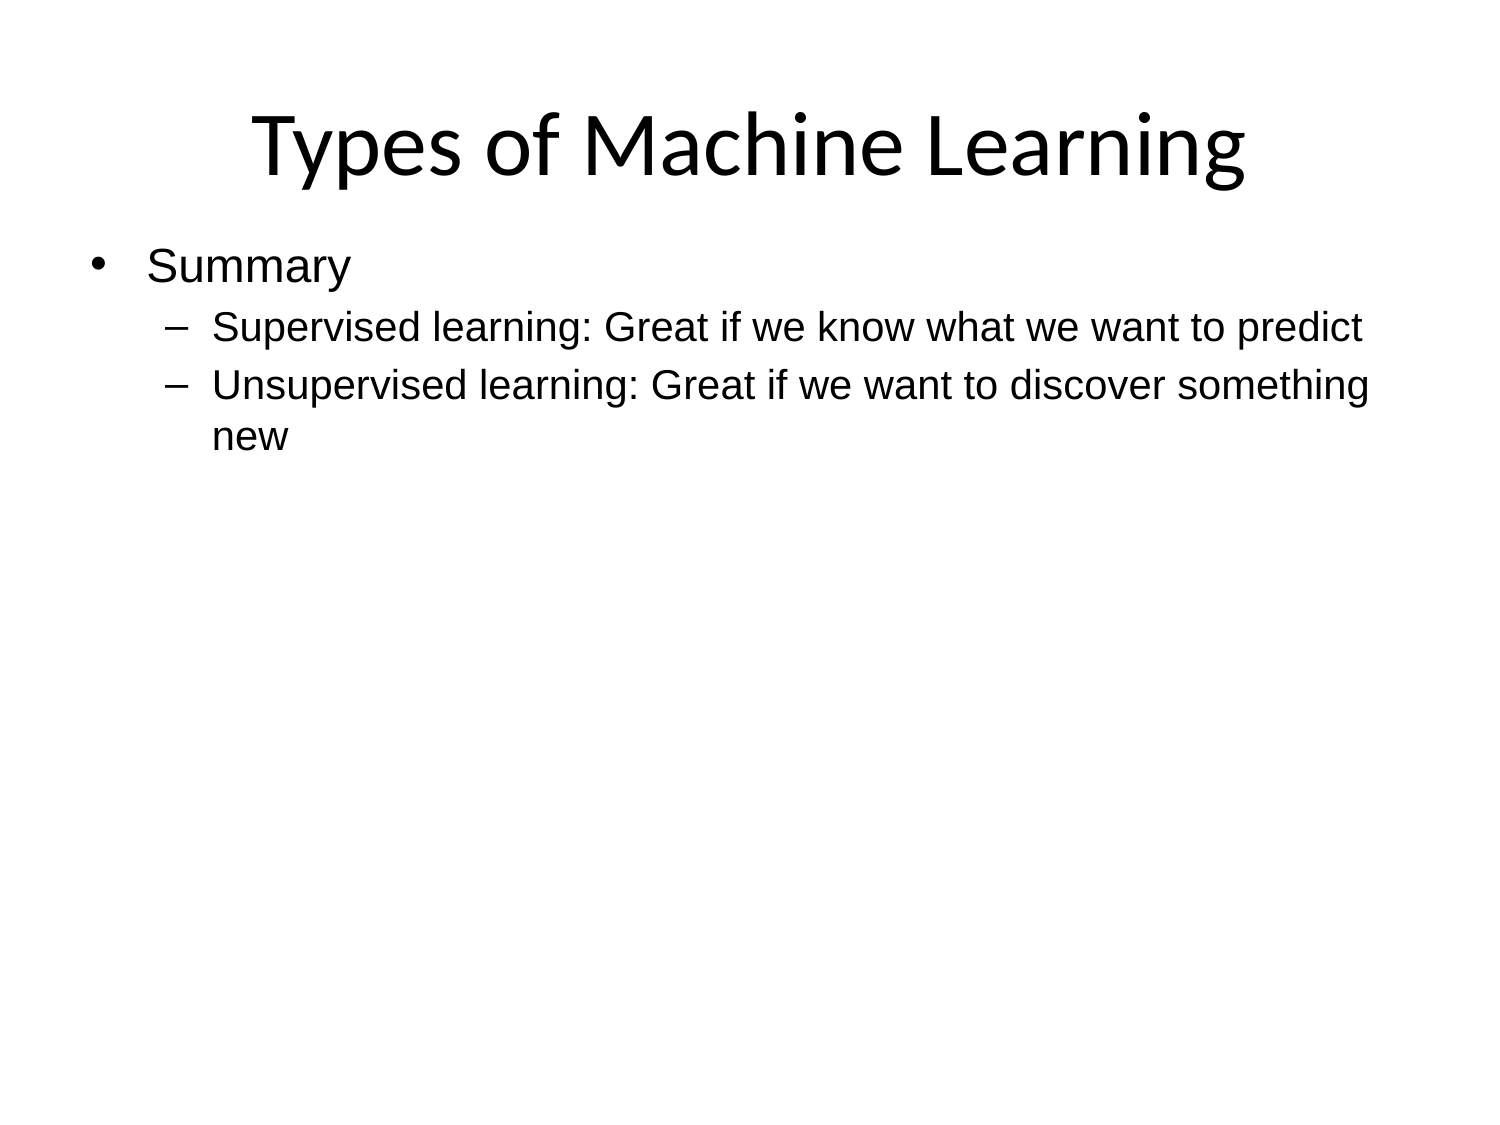

# Types of Machine Learning
Summary
Supervised learning: Great if we know what we want to predict
Unsupervised learning: Great if we want to discover something new